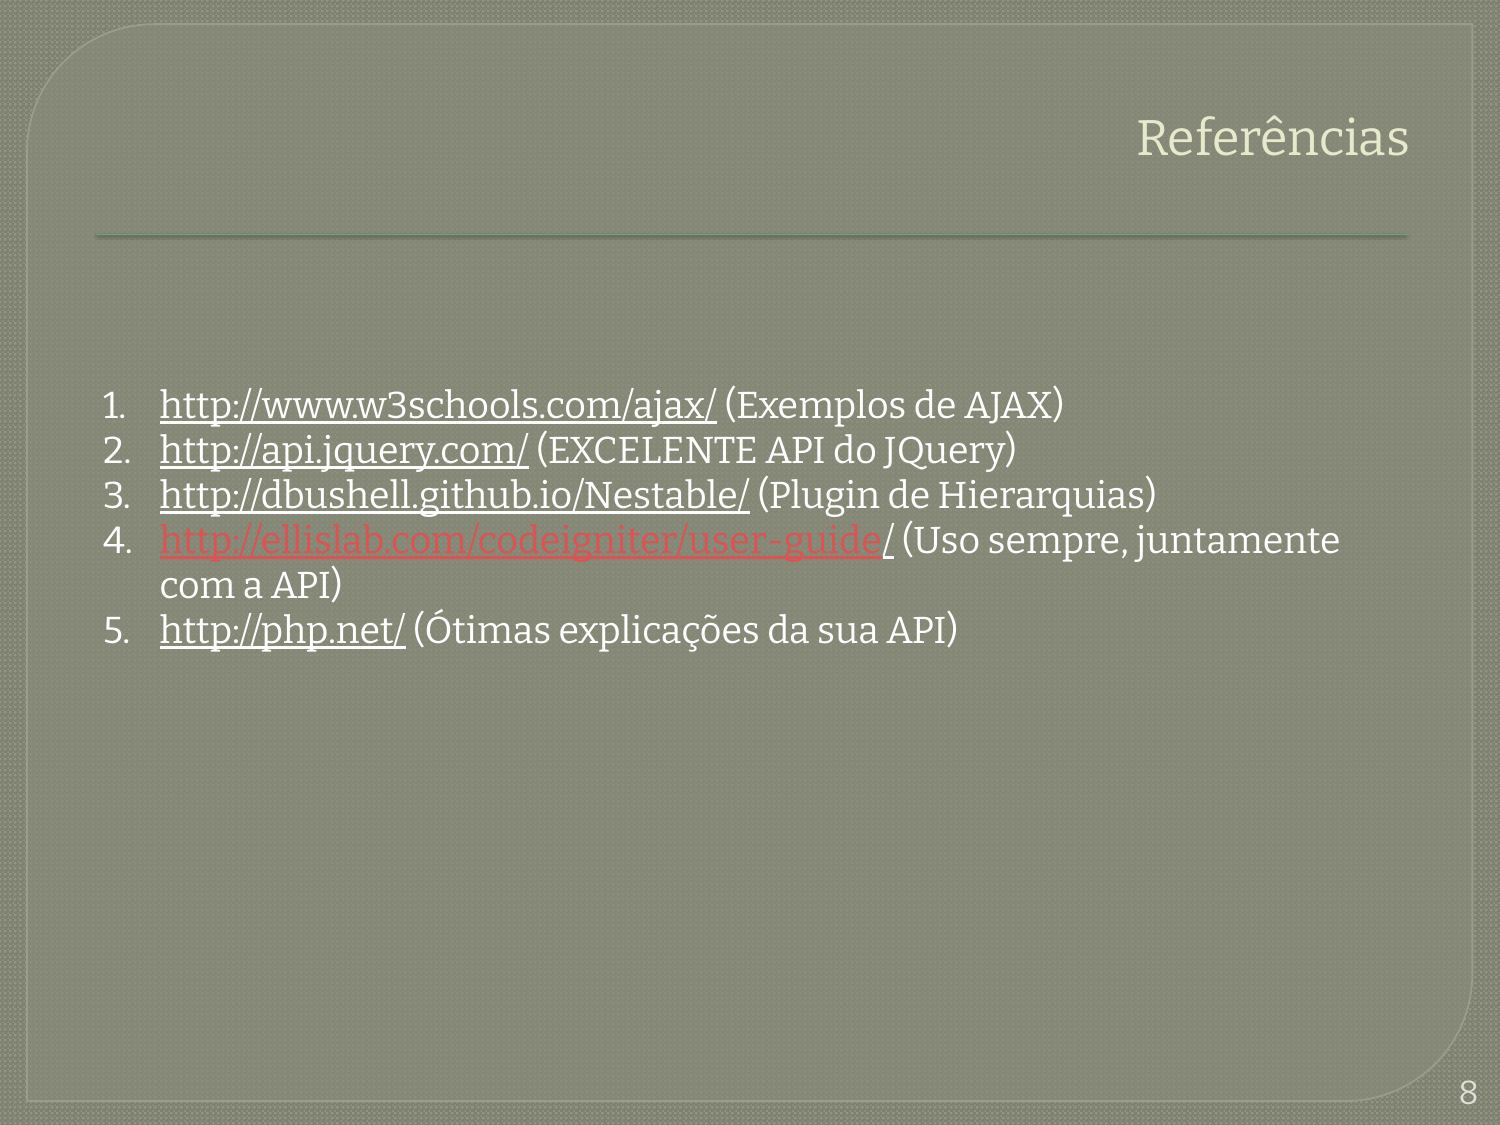

# Referências
http://www.w3schools.com/ajax/ (Exemplos de AJAX)
http://api.jquery.com/ (EXCELENTE API do JQuery)
http://dbushell.github.io/Nestable/ (Plugin de Hierarquias)
http://ellislab.com/codeigniter/user-guide/ (Uso sempre, juntamente com a API)
http://php.net/ (Ótimas explicações da sua API)
8